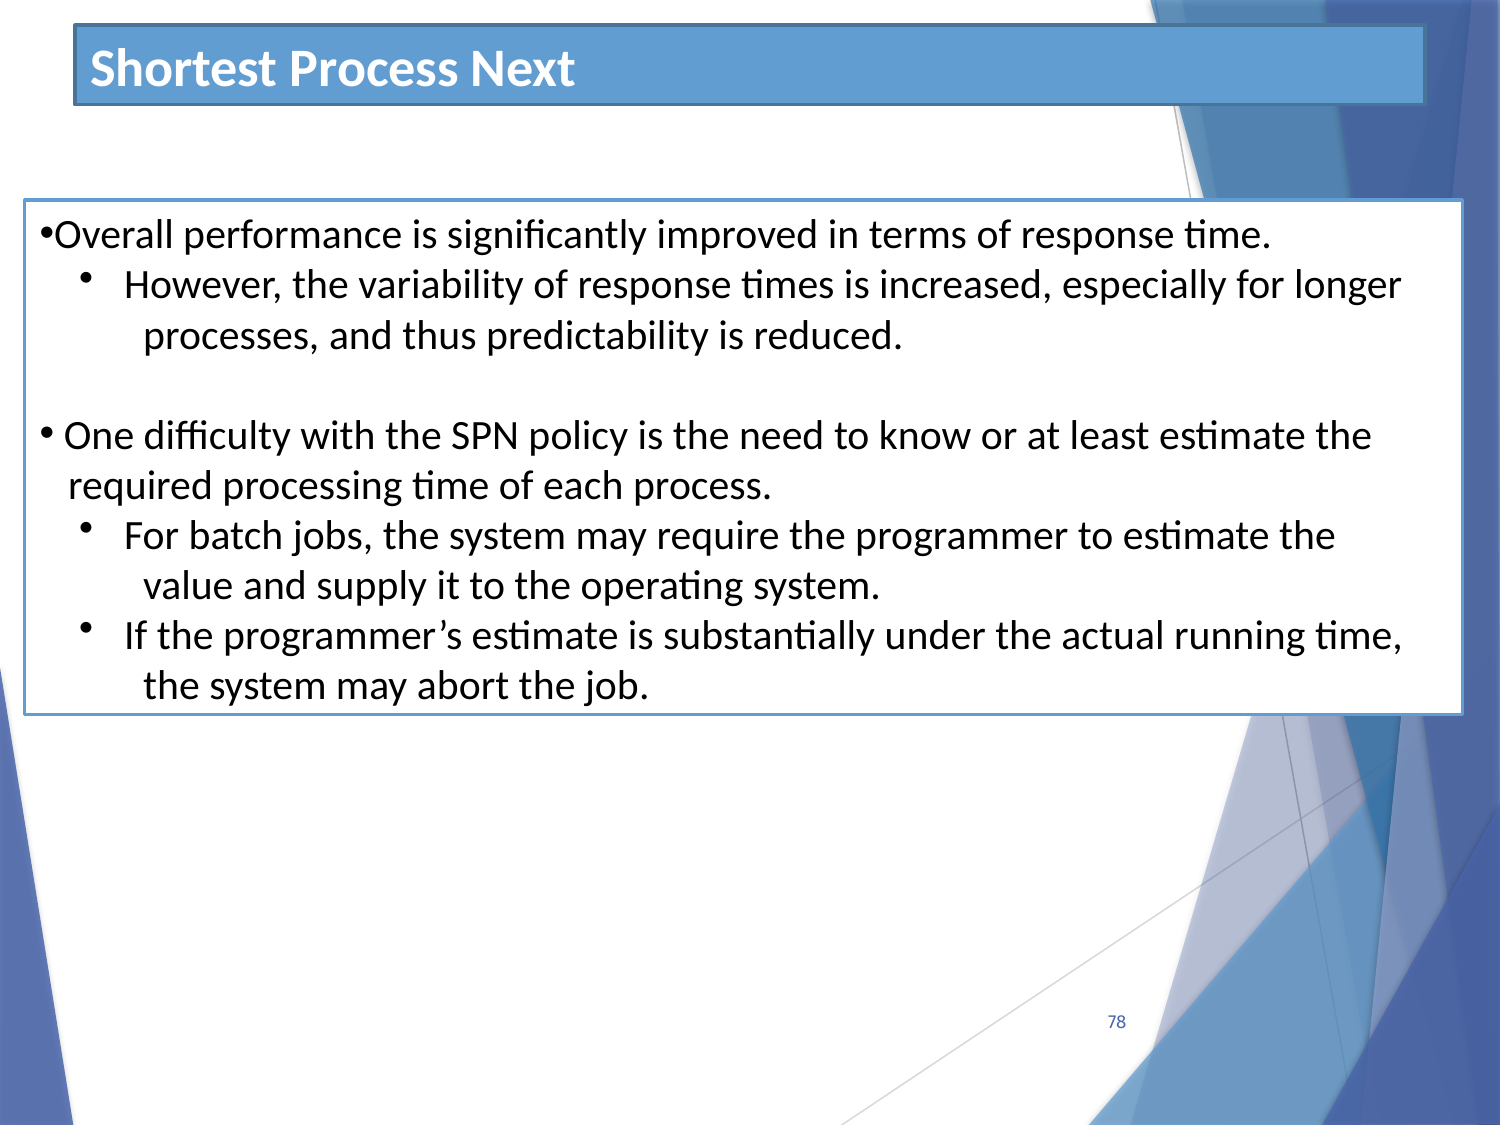

# Shortest Process Next
Overall performance is significantly improved in terms of response time.
 However, the variability of response times is increased, especially for longer
   processes, and thus predictability is reduced.

 One difficulty with the SPN policy is the need to know or at least estimate the
   required processing time of each process.
 For batch jobs, the system may require the programmer to estimate the
   value and supply it to the operating system.
 If the programmer’s estimate is substantially under the actual running time,
   the system may abort the job.
78